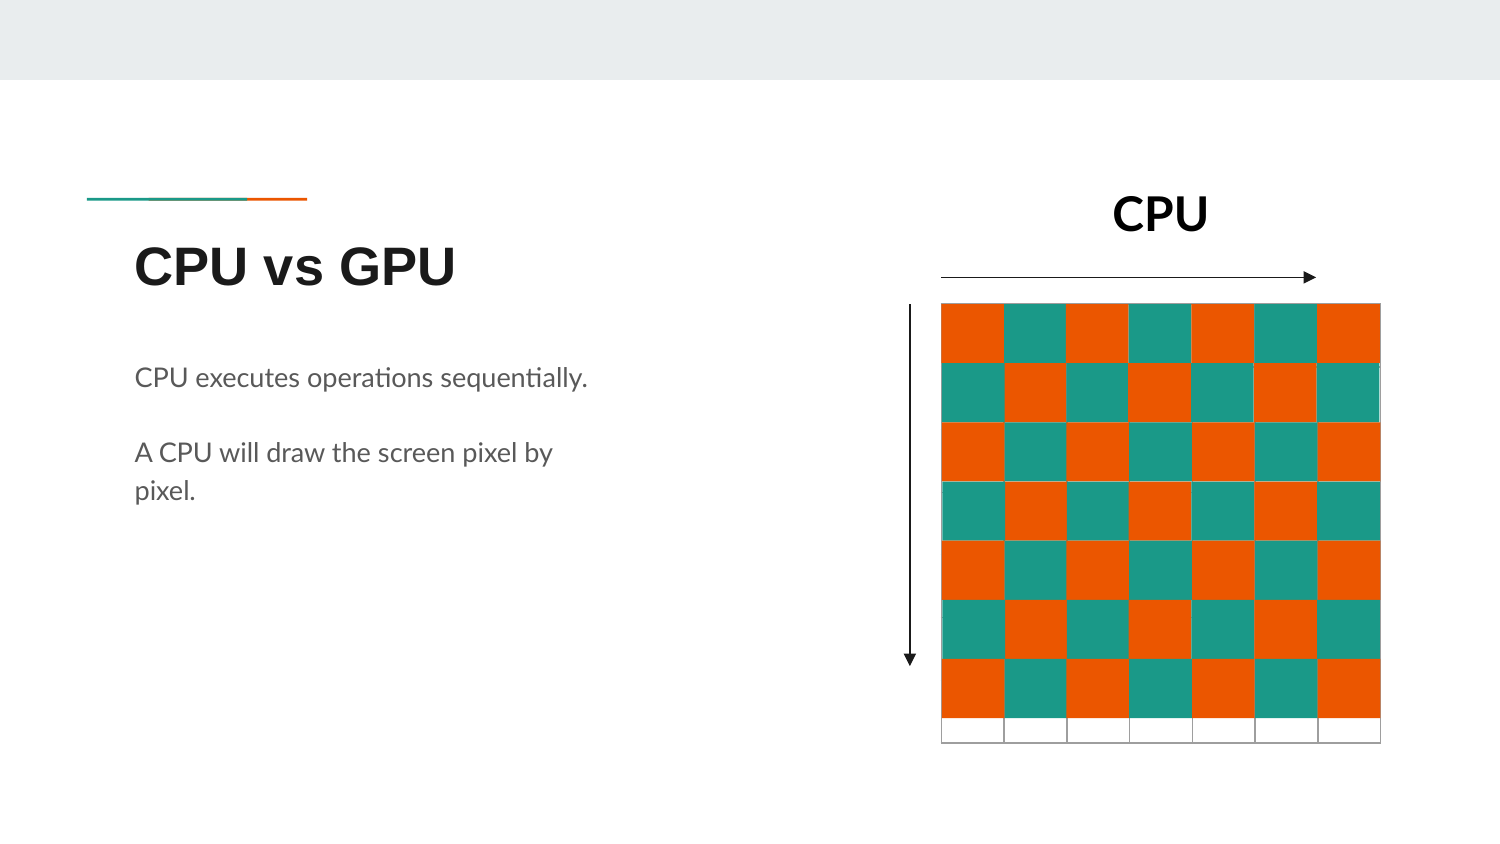

CPU
# CPU vs GPU
|  |  |  |  |  |  |  |
| --- | --- | --- | --- | --- | --- | --- |
|  |  |  |  |  |  |  |
|  |  |  |  |  |  |  |
|  |  |  |  |  |  |  |
|  |  |  |  |  |  |  |
|  |  |  |  |  |  |  |
|  |  |  |  |  |  |  |

CPU executes operations sequentially.
A CPU will draw the screen pixel by pixel.